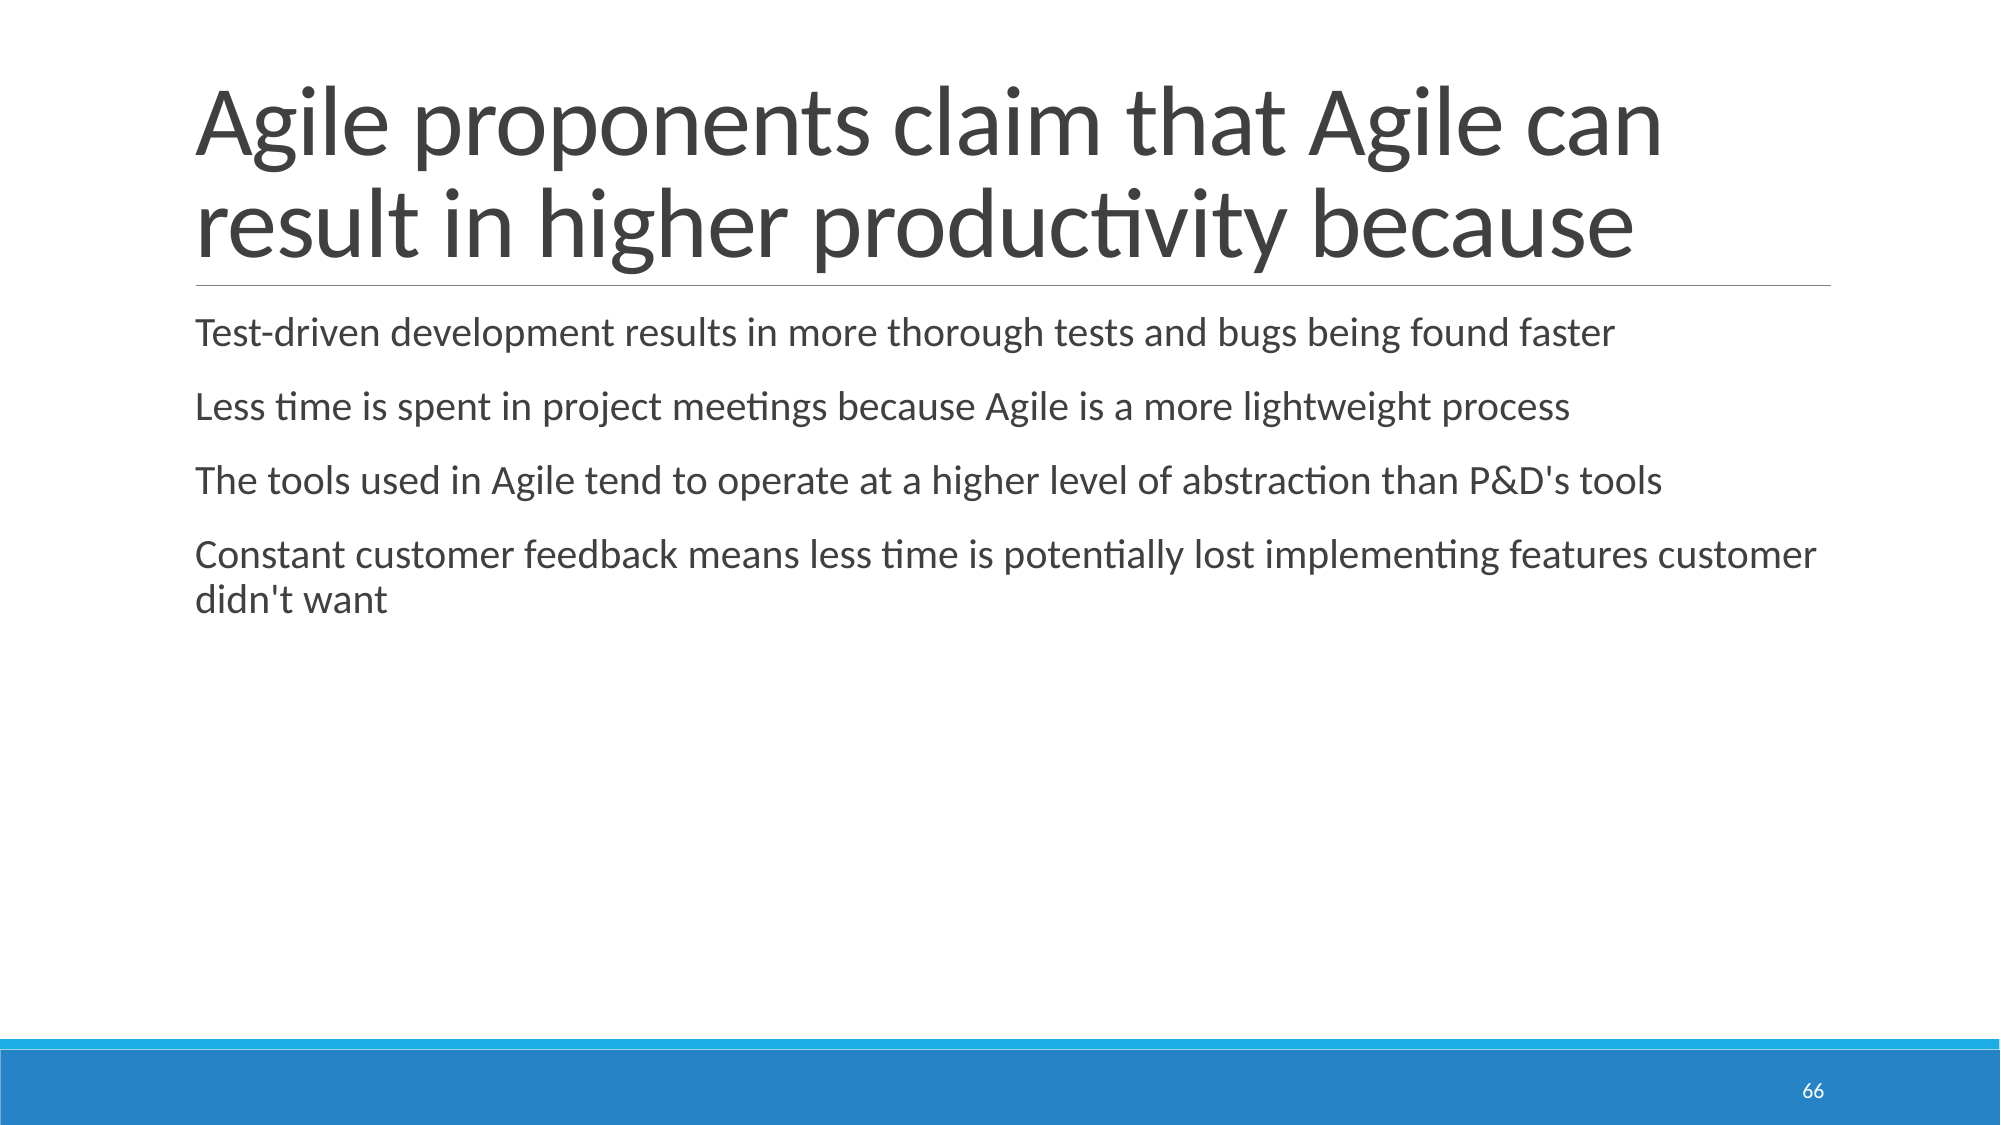

# Agile proponents claim that Agile can result in higher productivity because
Test-driven development results in more thorough tests and bugs being found faster
Less time is spent in project meetings because Agile is a more lightweight process
The tools used in Agile tend to operate at a higher level of abstraction than P&D's tools
Constant customer feedback means less time is potentially lost implementing features customer didn't want

66